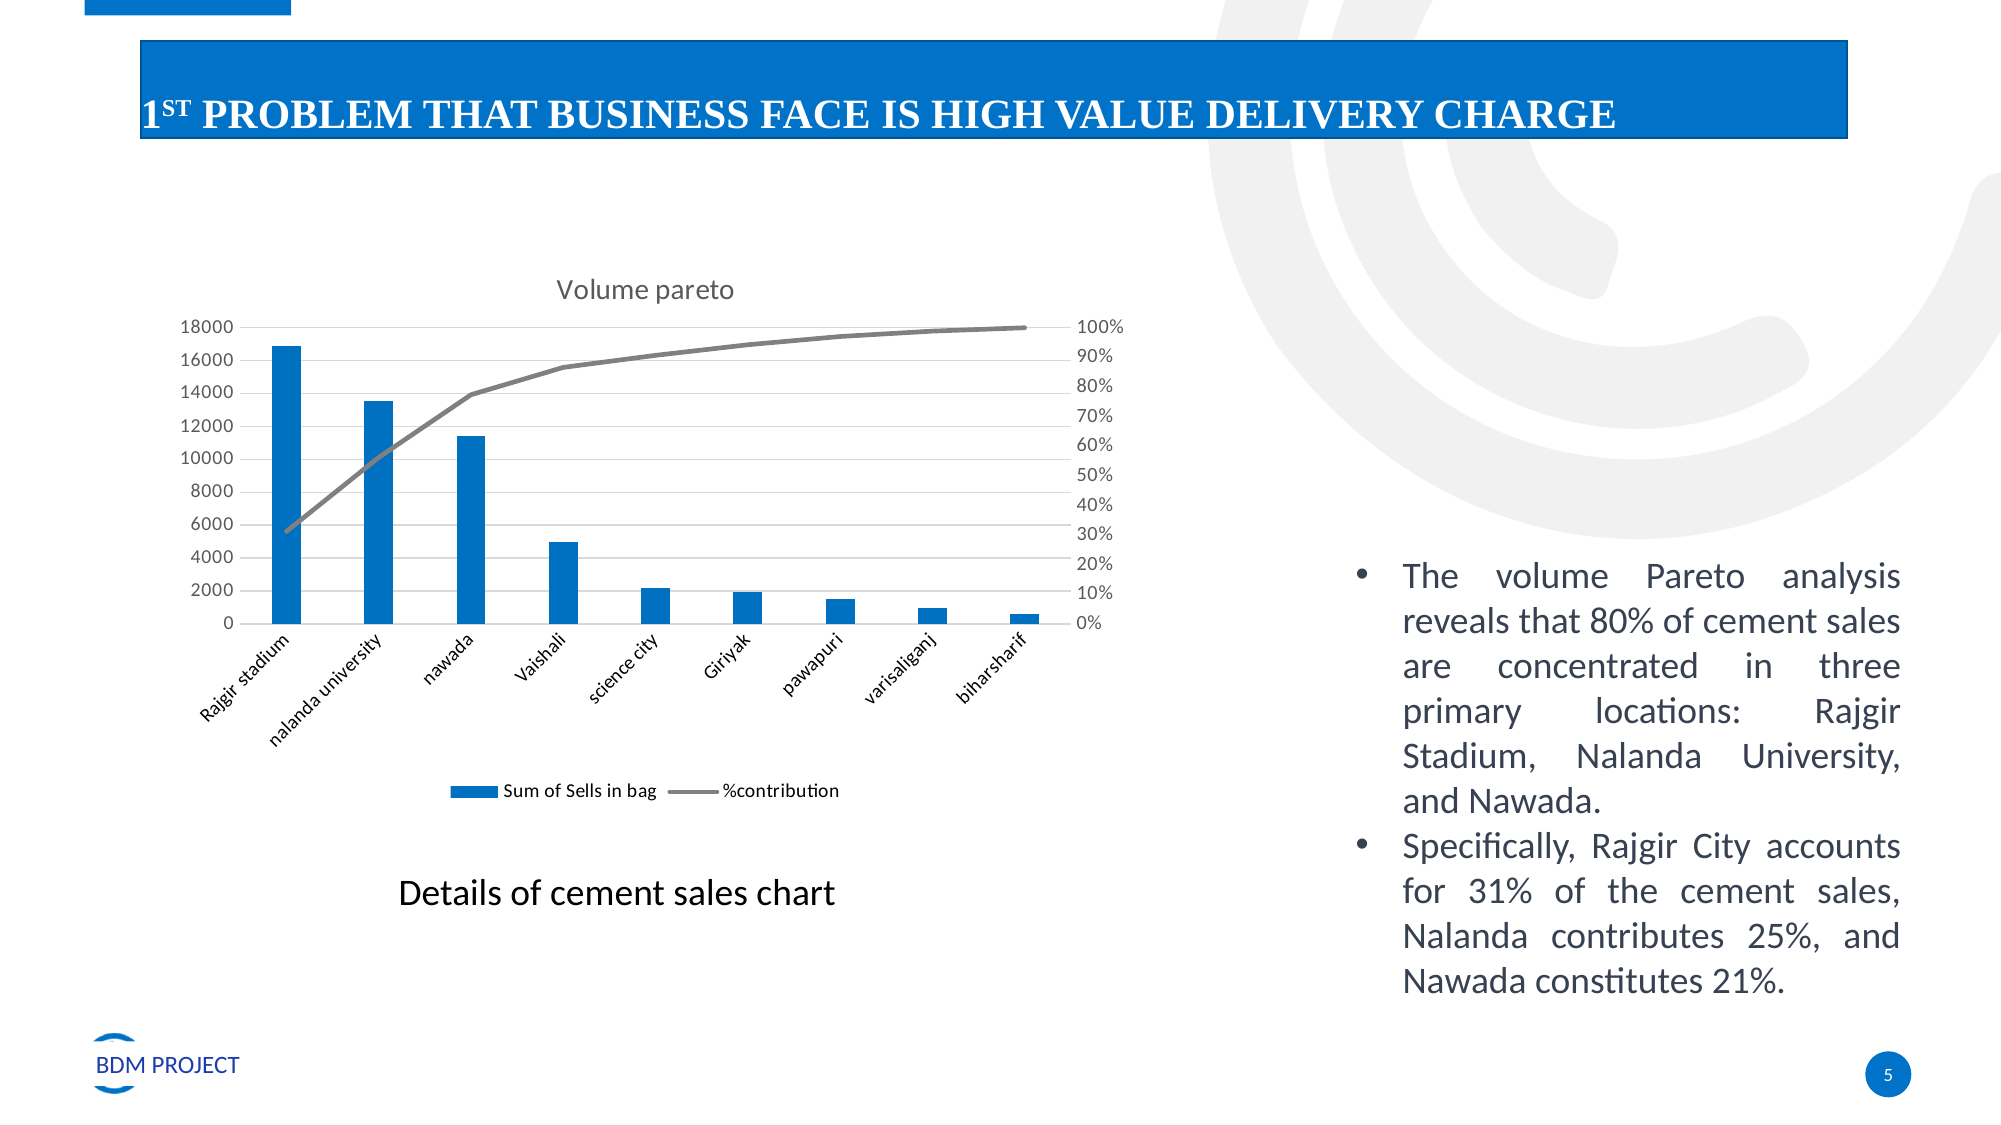

# 1st problem that business face is high value delivery charge

[unsupported chart]

The volume Pareto analysis reveals that 80% of cement sales are concentrated in three primary locations: Rajgir Stadium, Nalanda University, and Nawada.
Specifically, Rajgir City accounts for 31% of the cement sales, Nalanda contributes 25%, and Nawada constitutes 21%.
Details of cement sales chart
BDM PROJECT
5